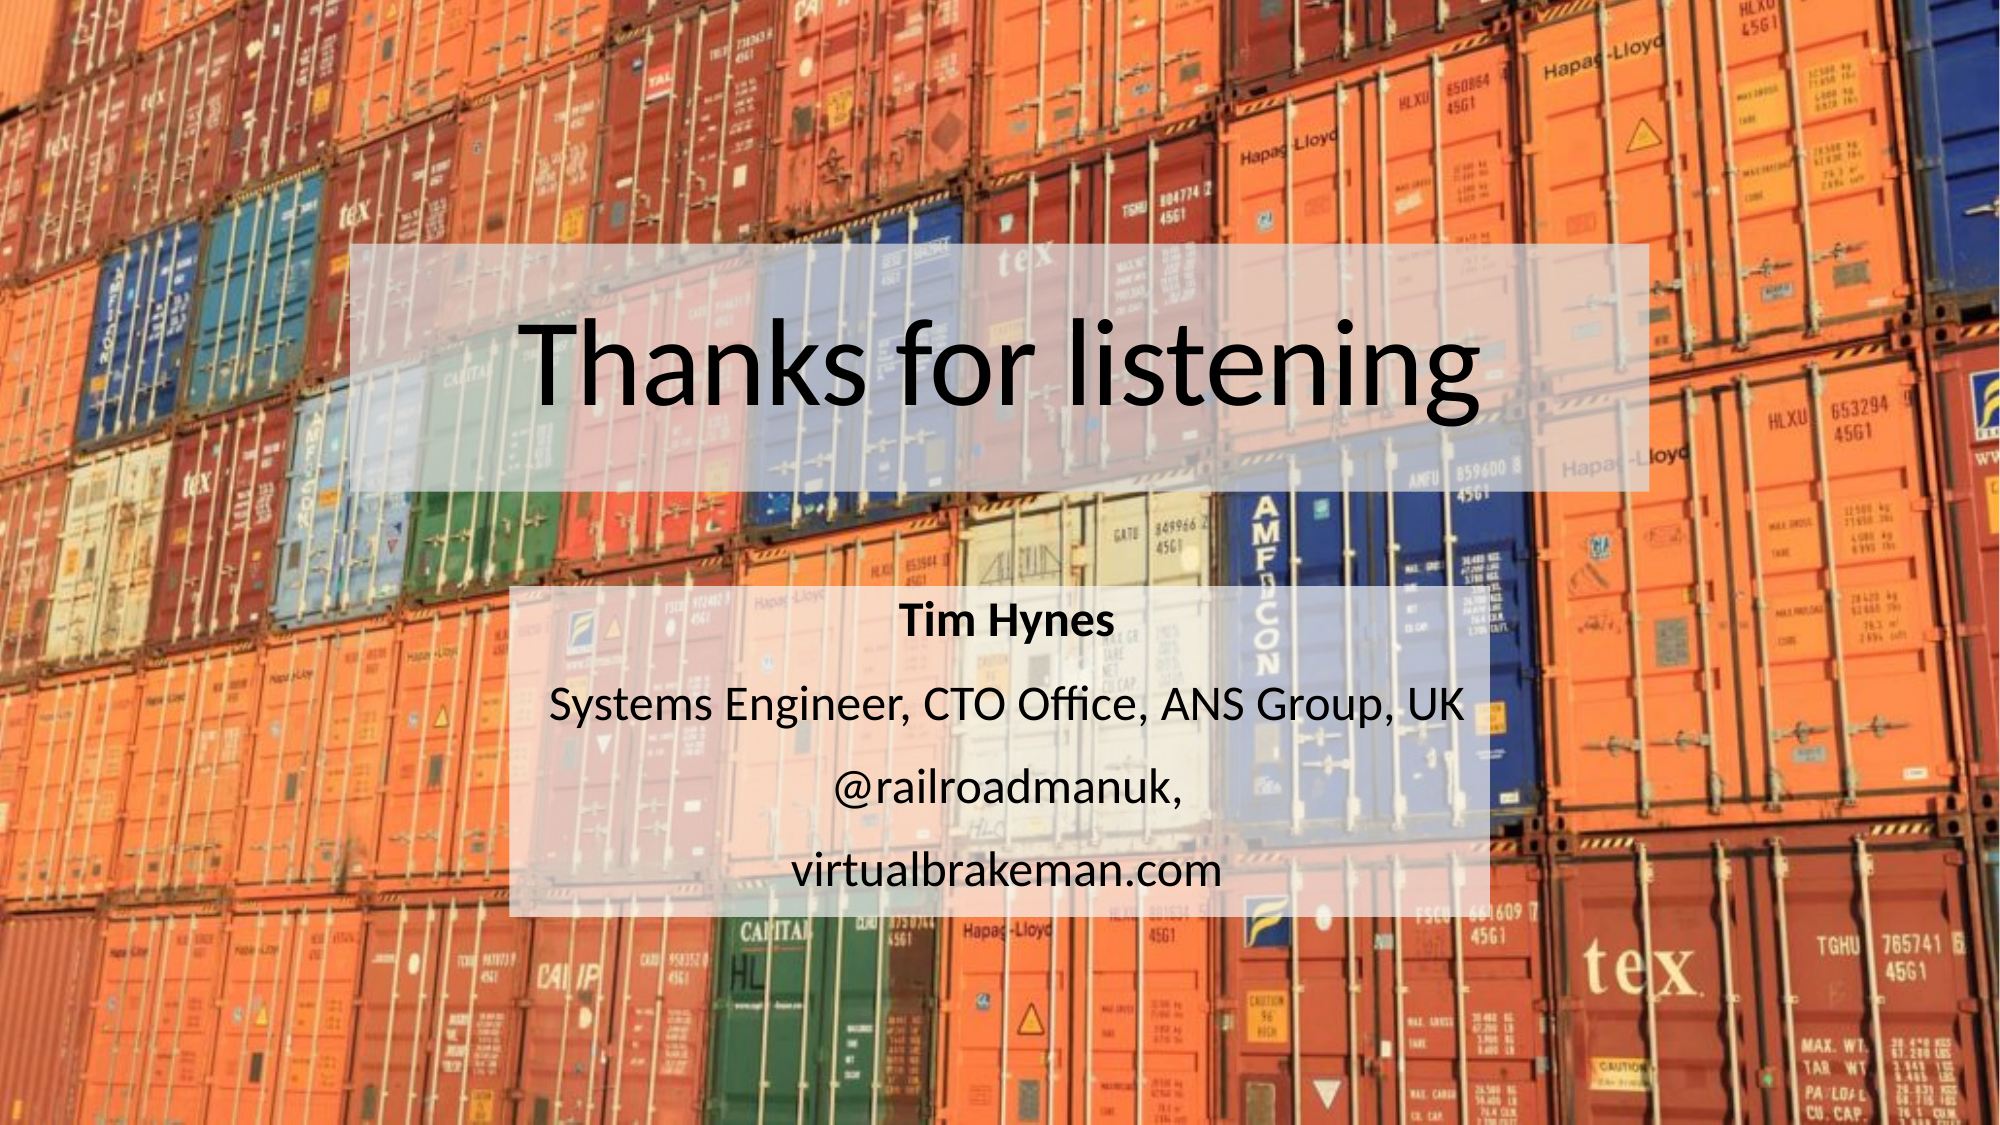

# Thanks for listening
Tim Hynes
Systems Engineer, CTO Office, ANS Group, UK
@railroadmanuk,
virtualbrakeman.com